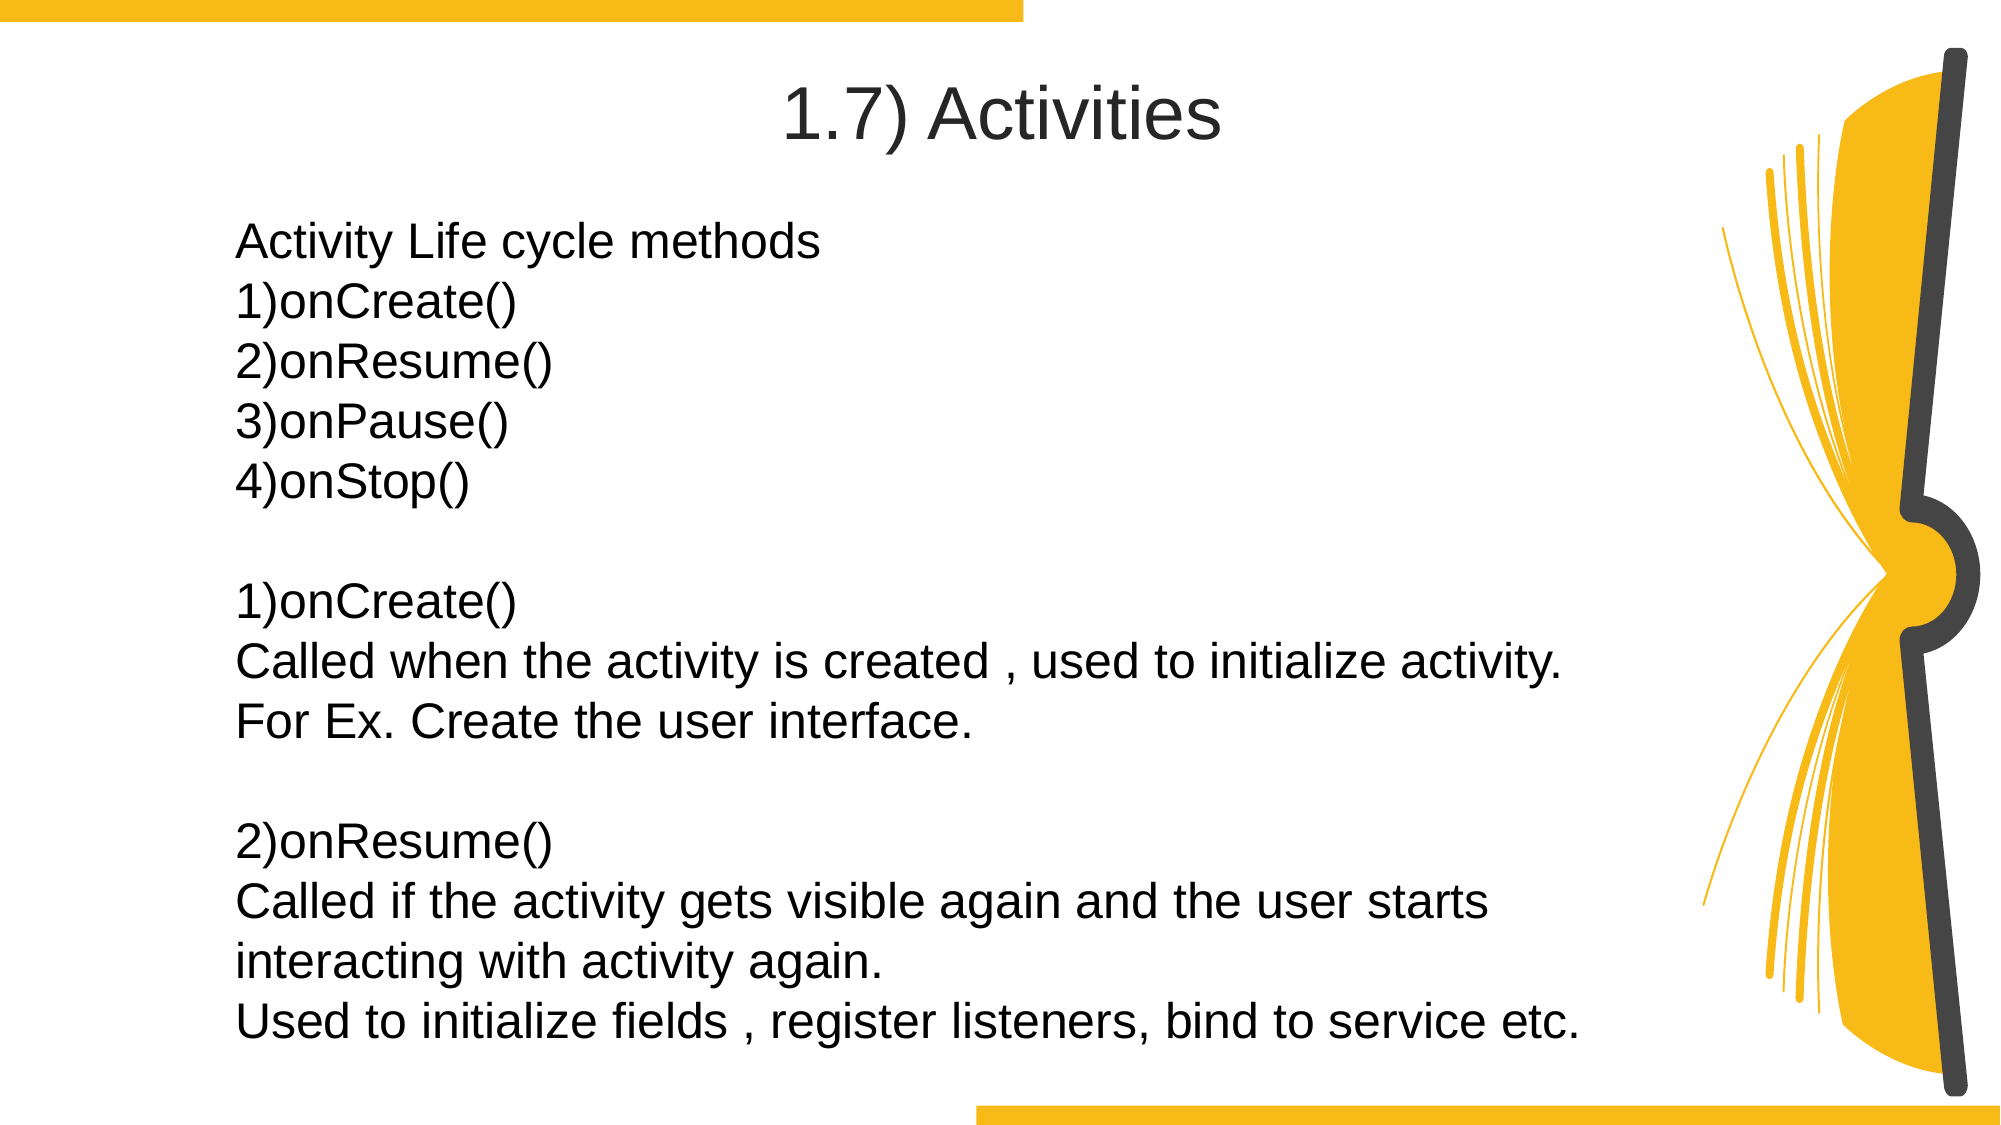

1.7) Activities
Activity Life cycle methods
1)onCreate()
2)onResume()
3)onPause()
4)onStop()

1)onCreate()
Called when the activity is created , used to initialize activity.
For Ex. Create the user interface.

2)onResume()
Called if the activity gets visible again and the user starts interacting with activity again.
Used to initialize fields , register listeners, bind to service etc.